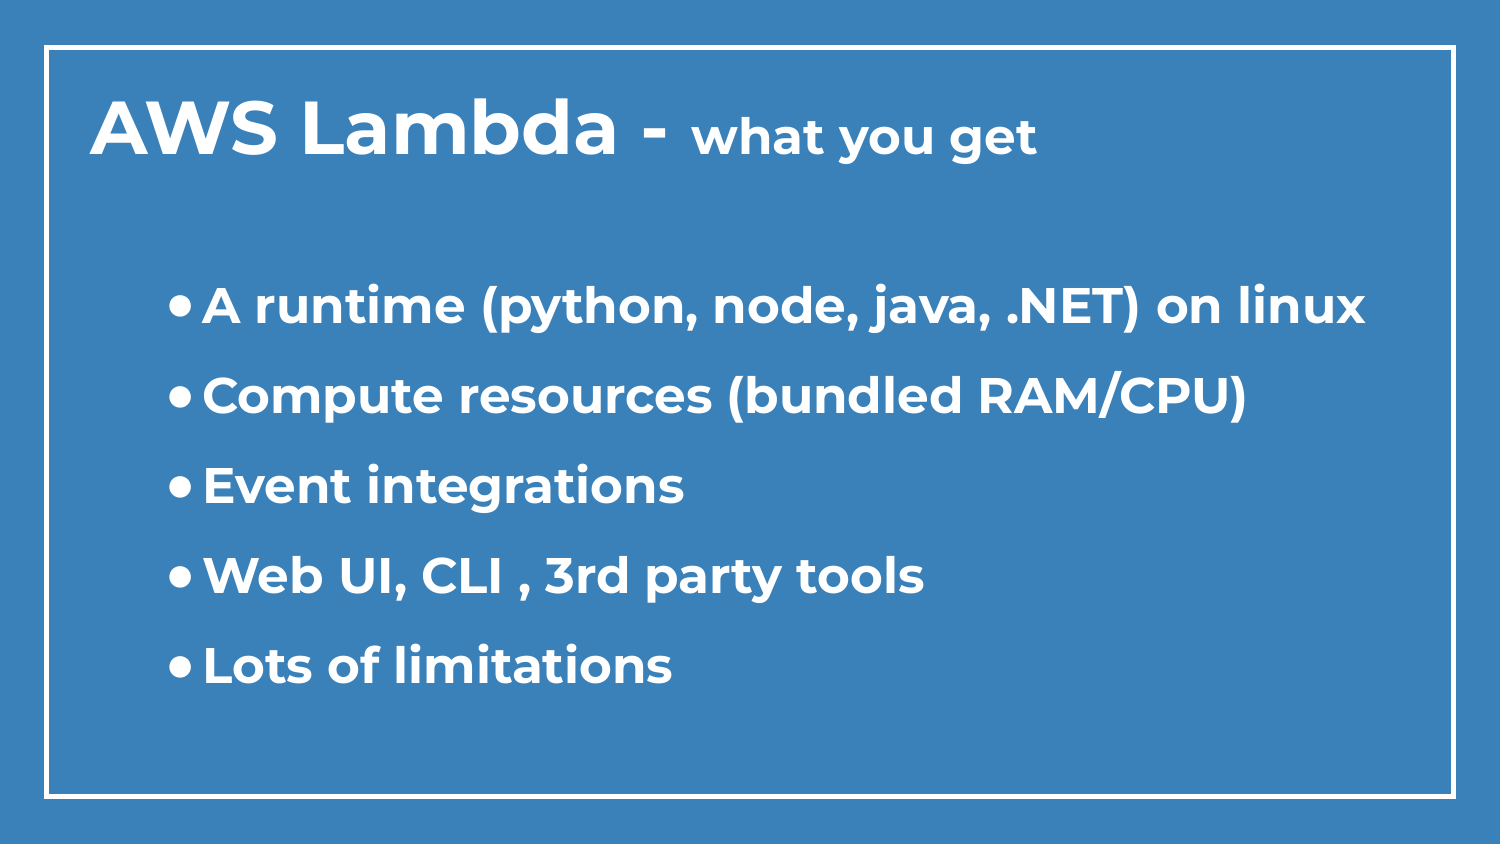

AWS Lambda - what you get
A runtime (python, node, java, .NET) on linux
Compute resources (bundled RAM/CPU)
Event integrations
Web UI, CLI , 3rd party tools
Lots of limitations